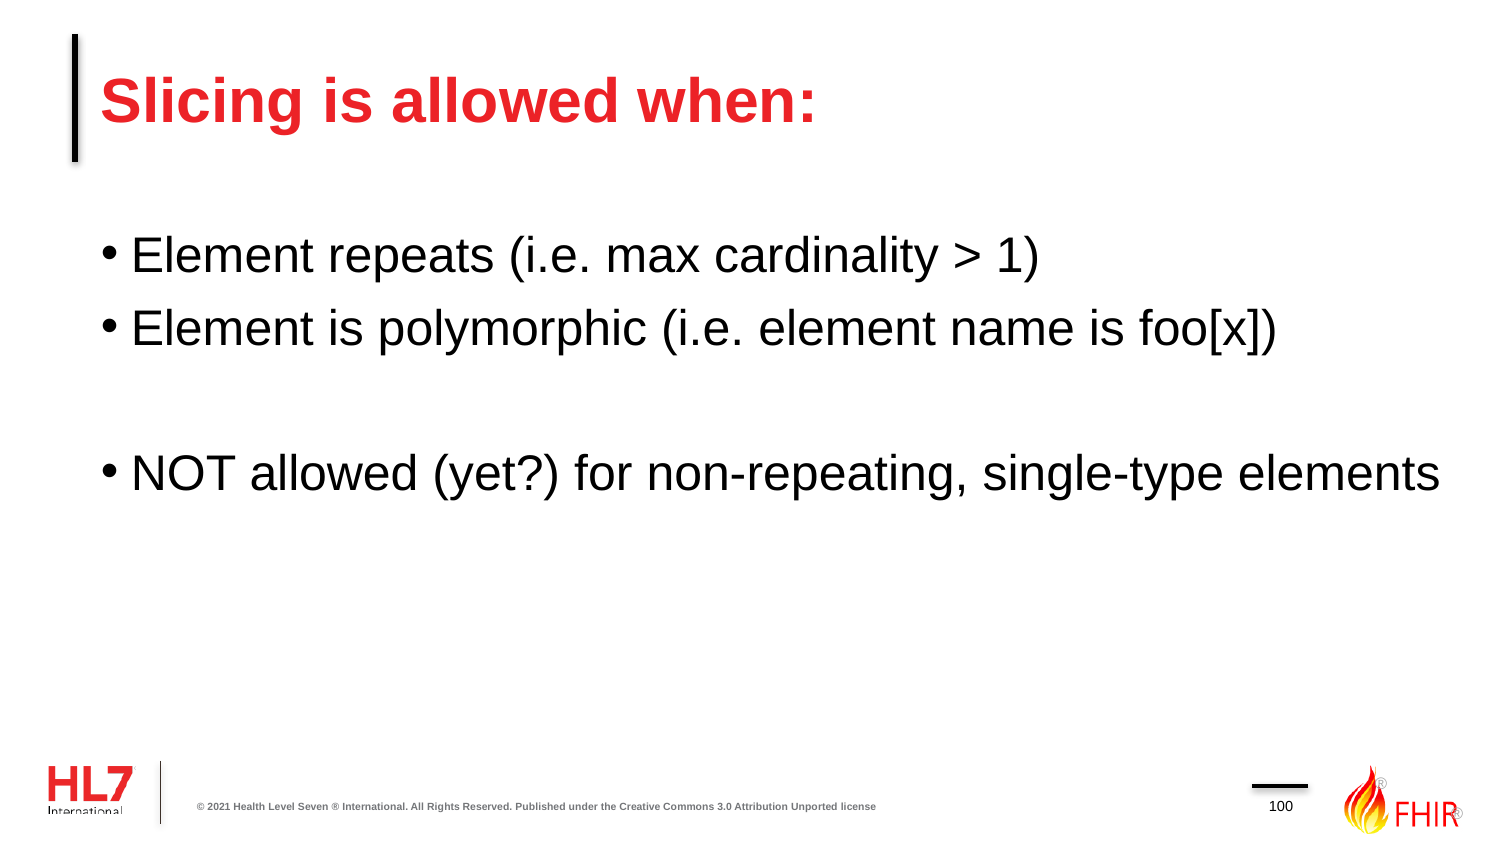

# Slicing is allowed when:
Element repeats (i.e. max cardinality > 1)
Element is polymorphic (i.e. element name is foo[x])

NOT allowed (yet?) for non-repeating, single-type elements
100
© 2021 Health Level Seven ® International. All Rights Reserved. Published under the Creative Commons 3.0 Attribution Unported license